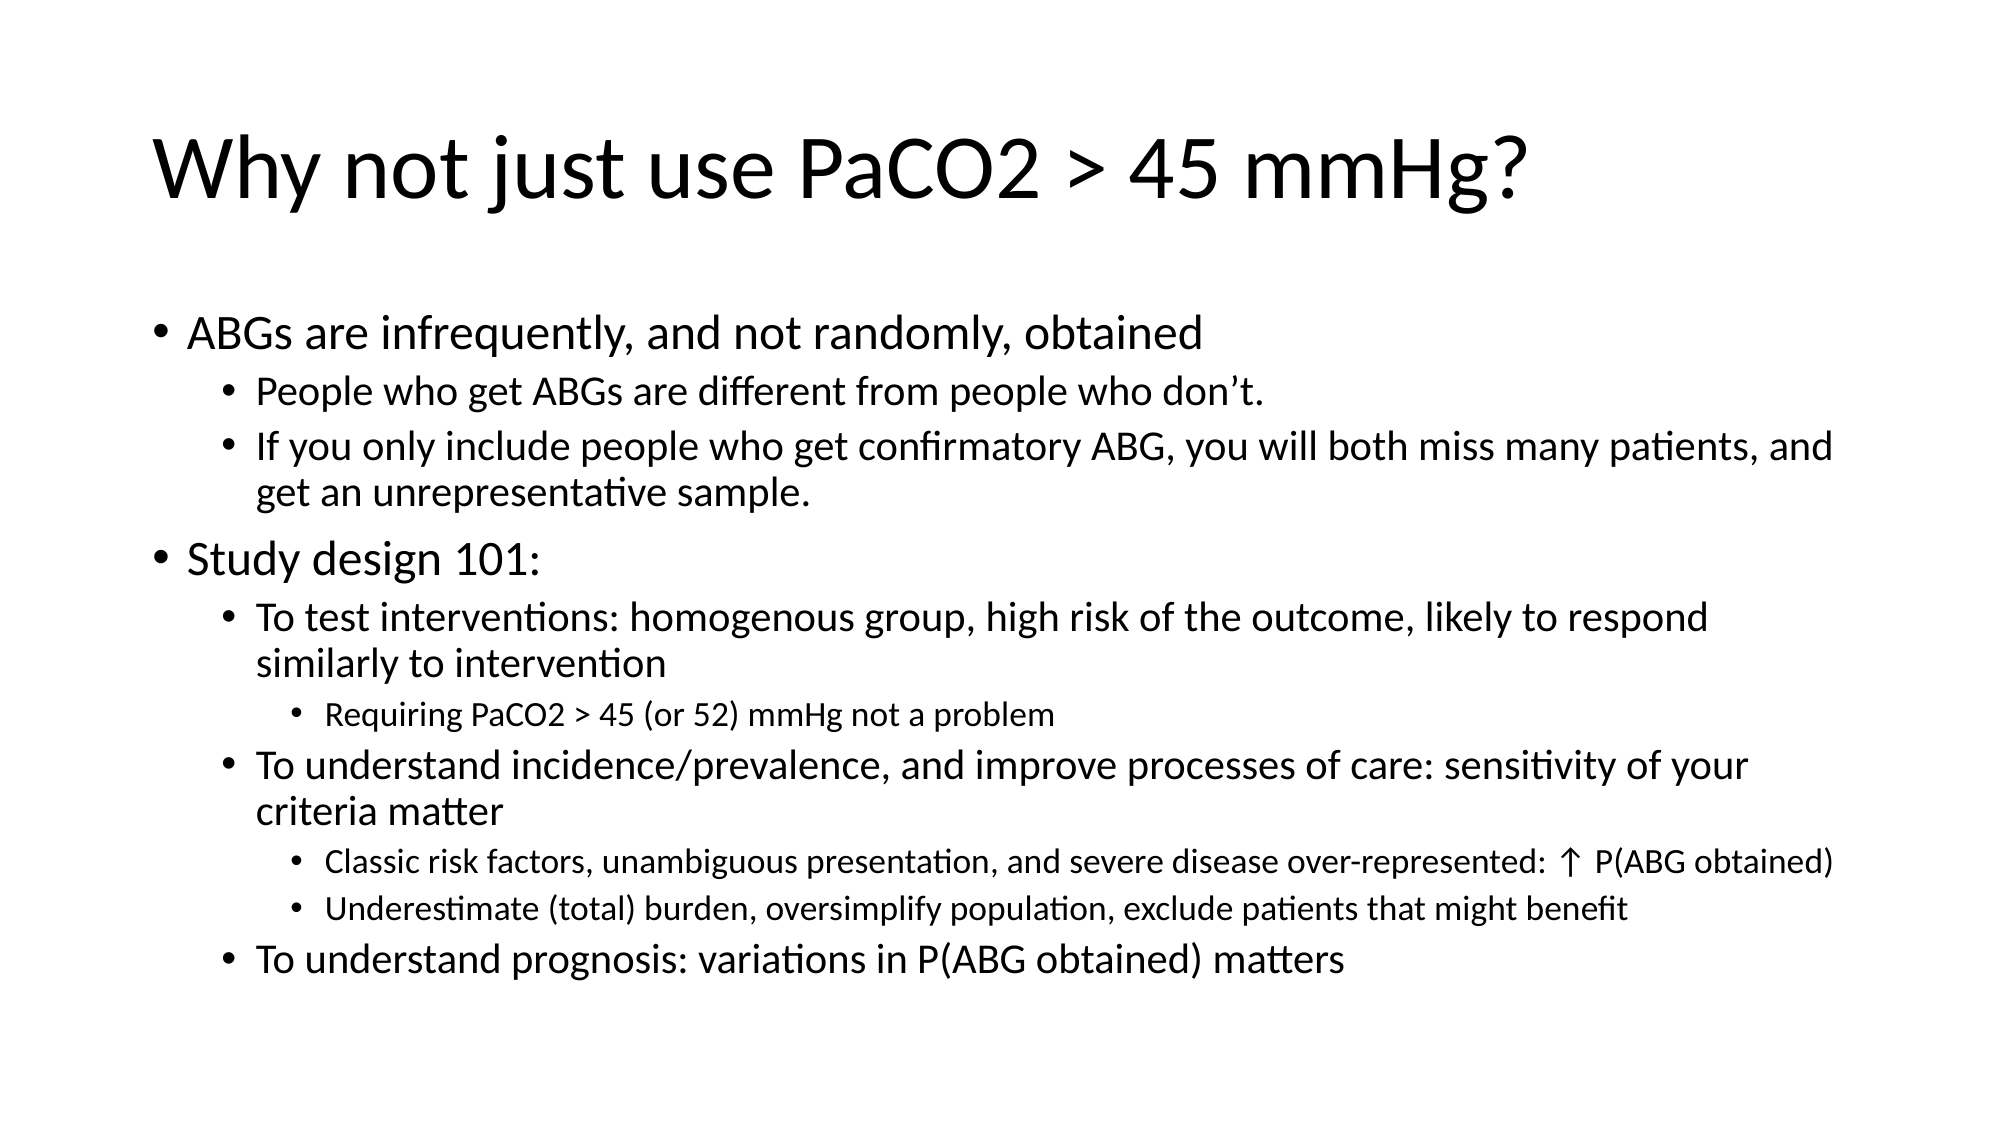

# Why not just use PaCO2 > 45 mmHg?
ABGs are infrequently, and not randomly, obtained
People who get ABGs are different from people who don’t.
If you only include people who get confirmatory ABG, you will both miss many patients, and get an unrepresentative sample.
Study design 101:
To test interventions: homogenous group, high risk of the outcome, likely to respond similarly to intervention
Requiring PaCO2 > 45 (or 52) mmHg not a problem
To understand incidence/prevalence, and improve processes of care: sensitivity of your criteria matter
Classic risk factors, unambiguous presentation, and severe disease over-represented: ↑ P(ABG obtained)
Underestimate (total) burden, oversimplify population, exclude patients that might benefit
To understand prognosis: variations in P(ABG obtained) matters